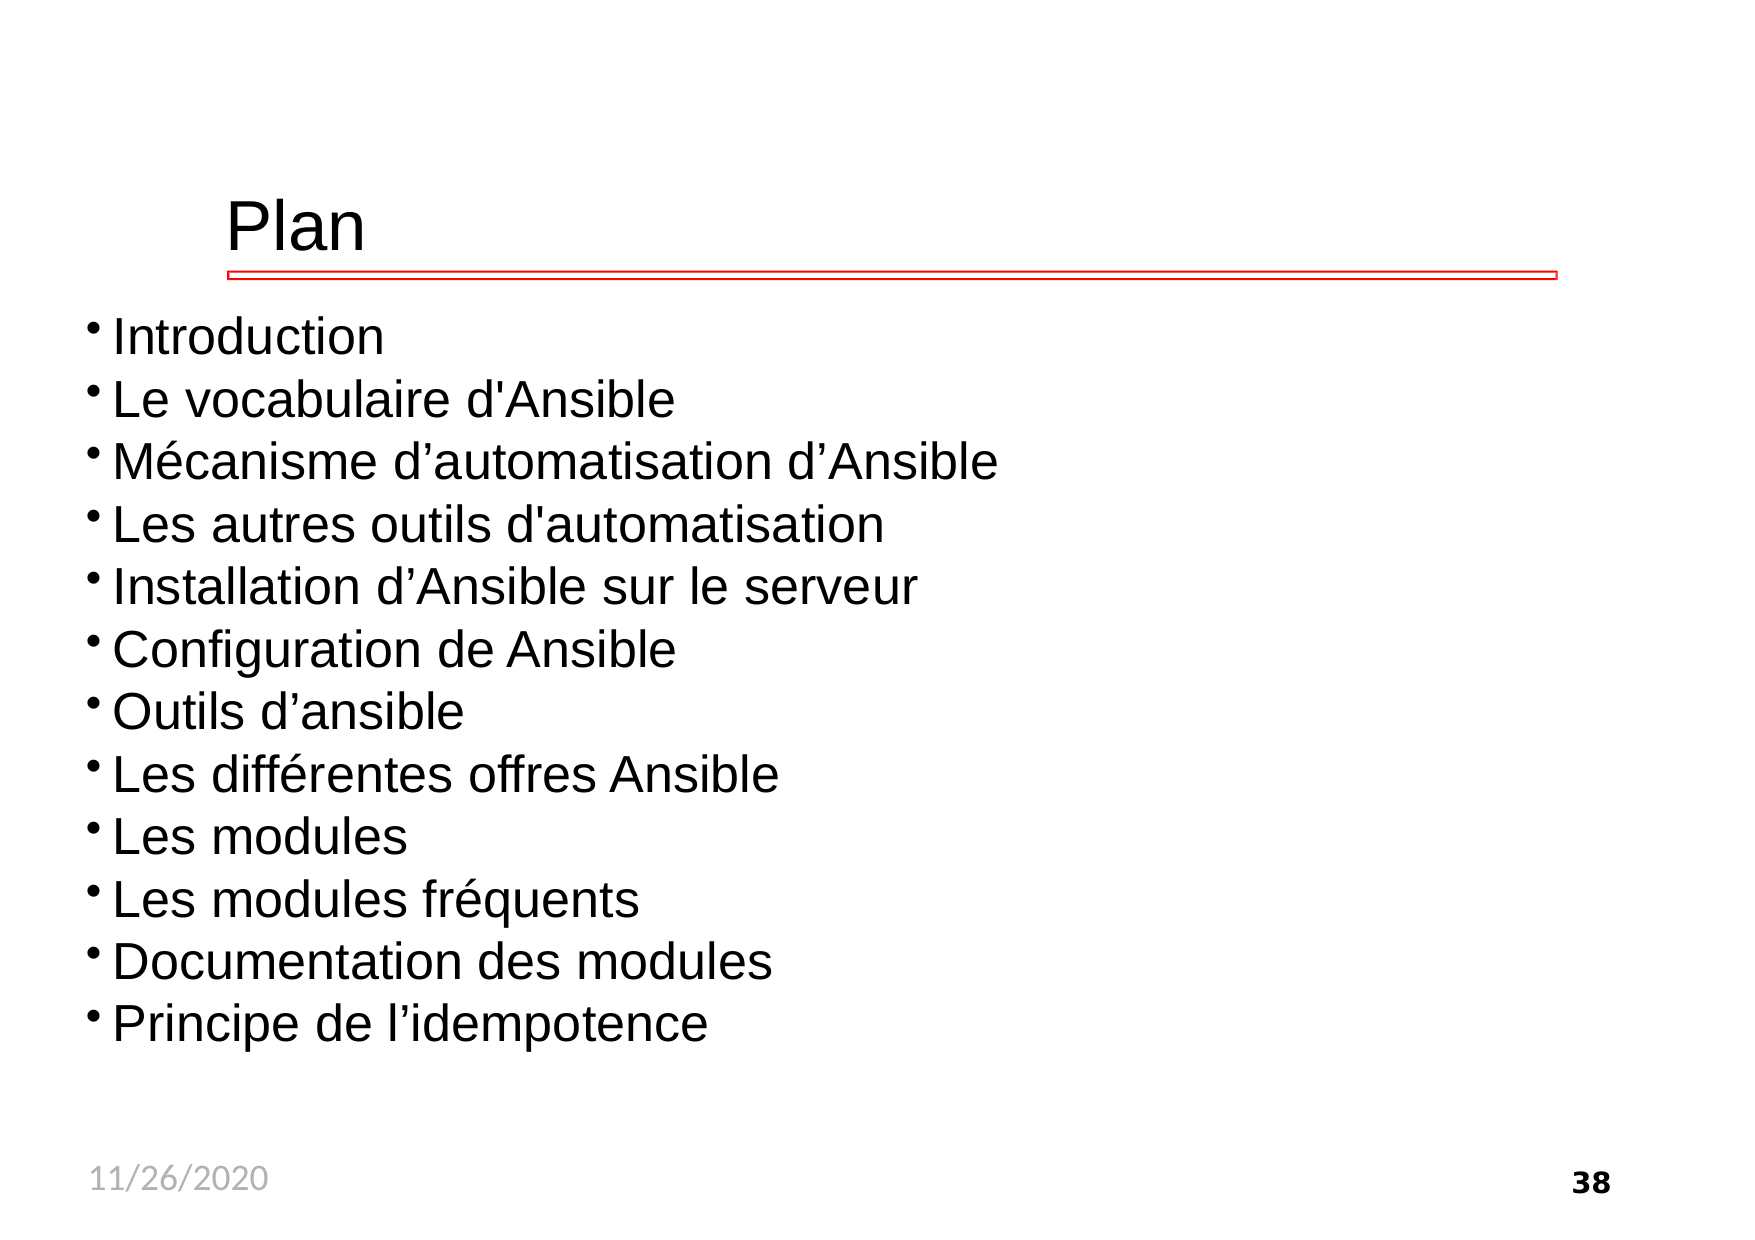

# Plan
Introduction
Le vocabulaire d'Ansible
Mécanisme d’automatisation d’Ansible
Les autres outils d'automatisation
Installation d’Ansible sur le serveur
Configuration de Ansible
Outils d’ansible
Les différentes offres Ansible
Les modules
Les modules fréquents
Documentation des modules
Principe de l’idempotence
11/26/2020
38